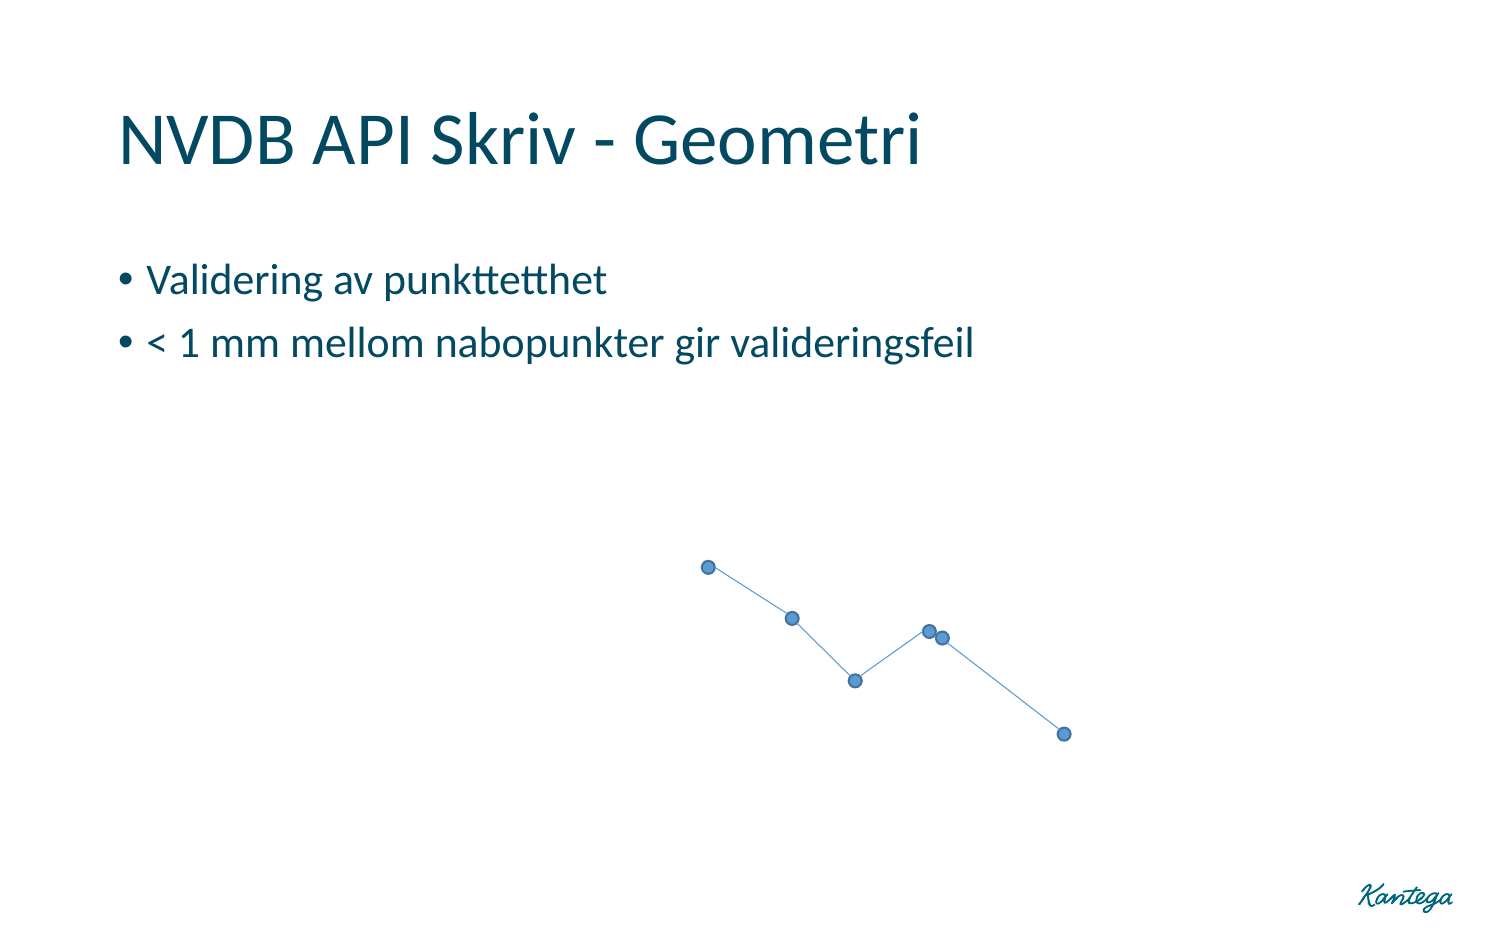

# NVDB API Skriv - Geometri
Validering av punkttetthet
< 1 mm mellom nabopunkter gir valideringsfeil